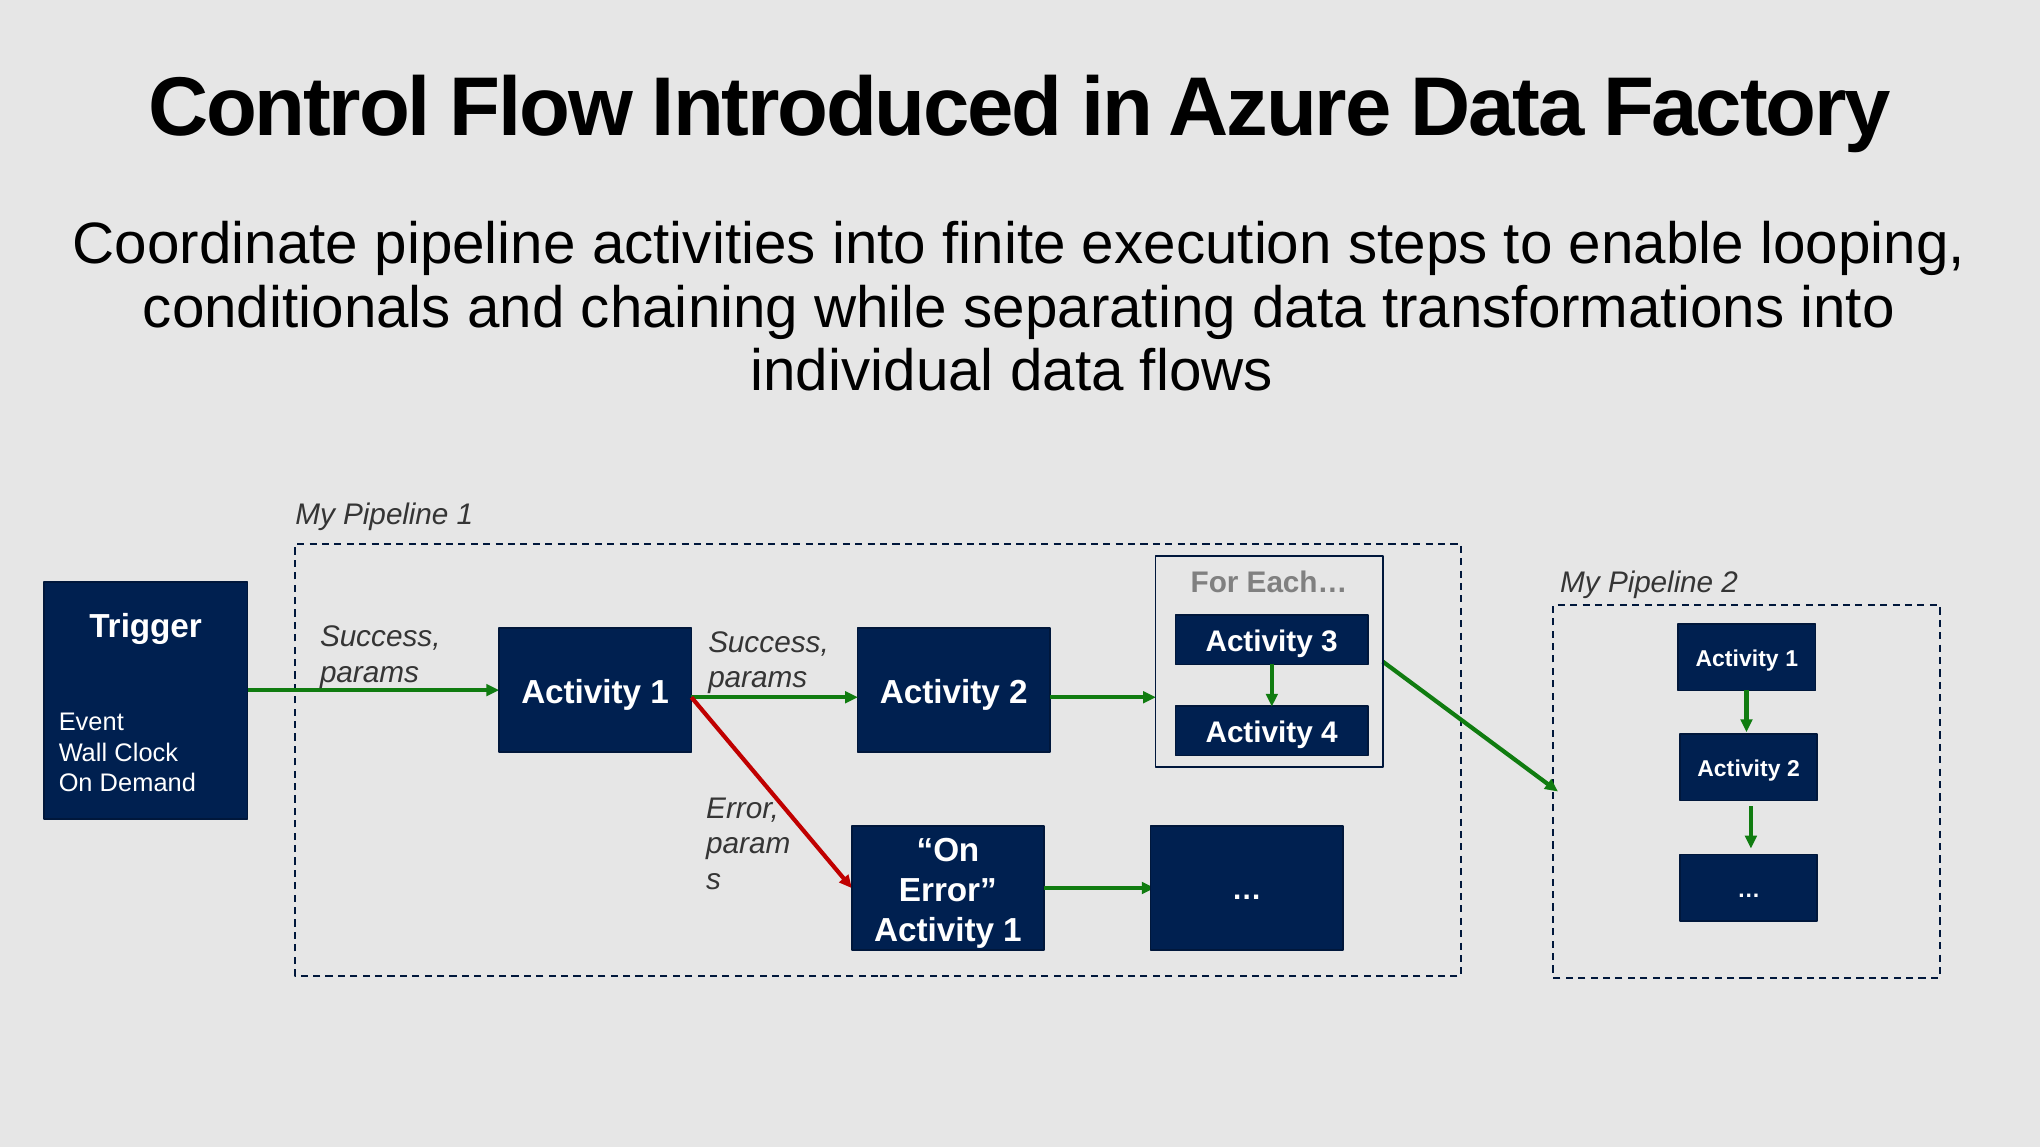

# Control Flow Introduced in Azure Data Factory
Coordinate pipeline activities into finite execution steps to enable looping, conditionals and chaining while separating data transformations into individual data flows

My Pipeline 1

For Each…
My Pipeline 2
Trigger

Event
Wall Clock
On Demand

Success, params
Success, params
Activity 3
Activity 1
Activity 1
Activity 2
Activity 4
Activity 2
Error, params
“On Error” Activity 1
…
…